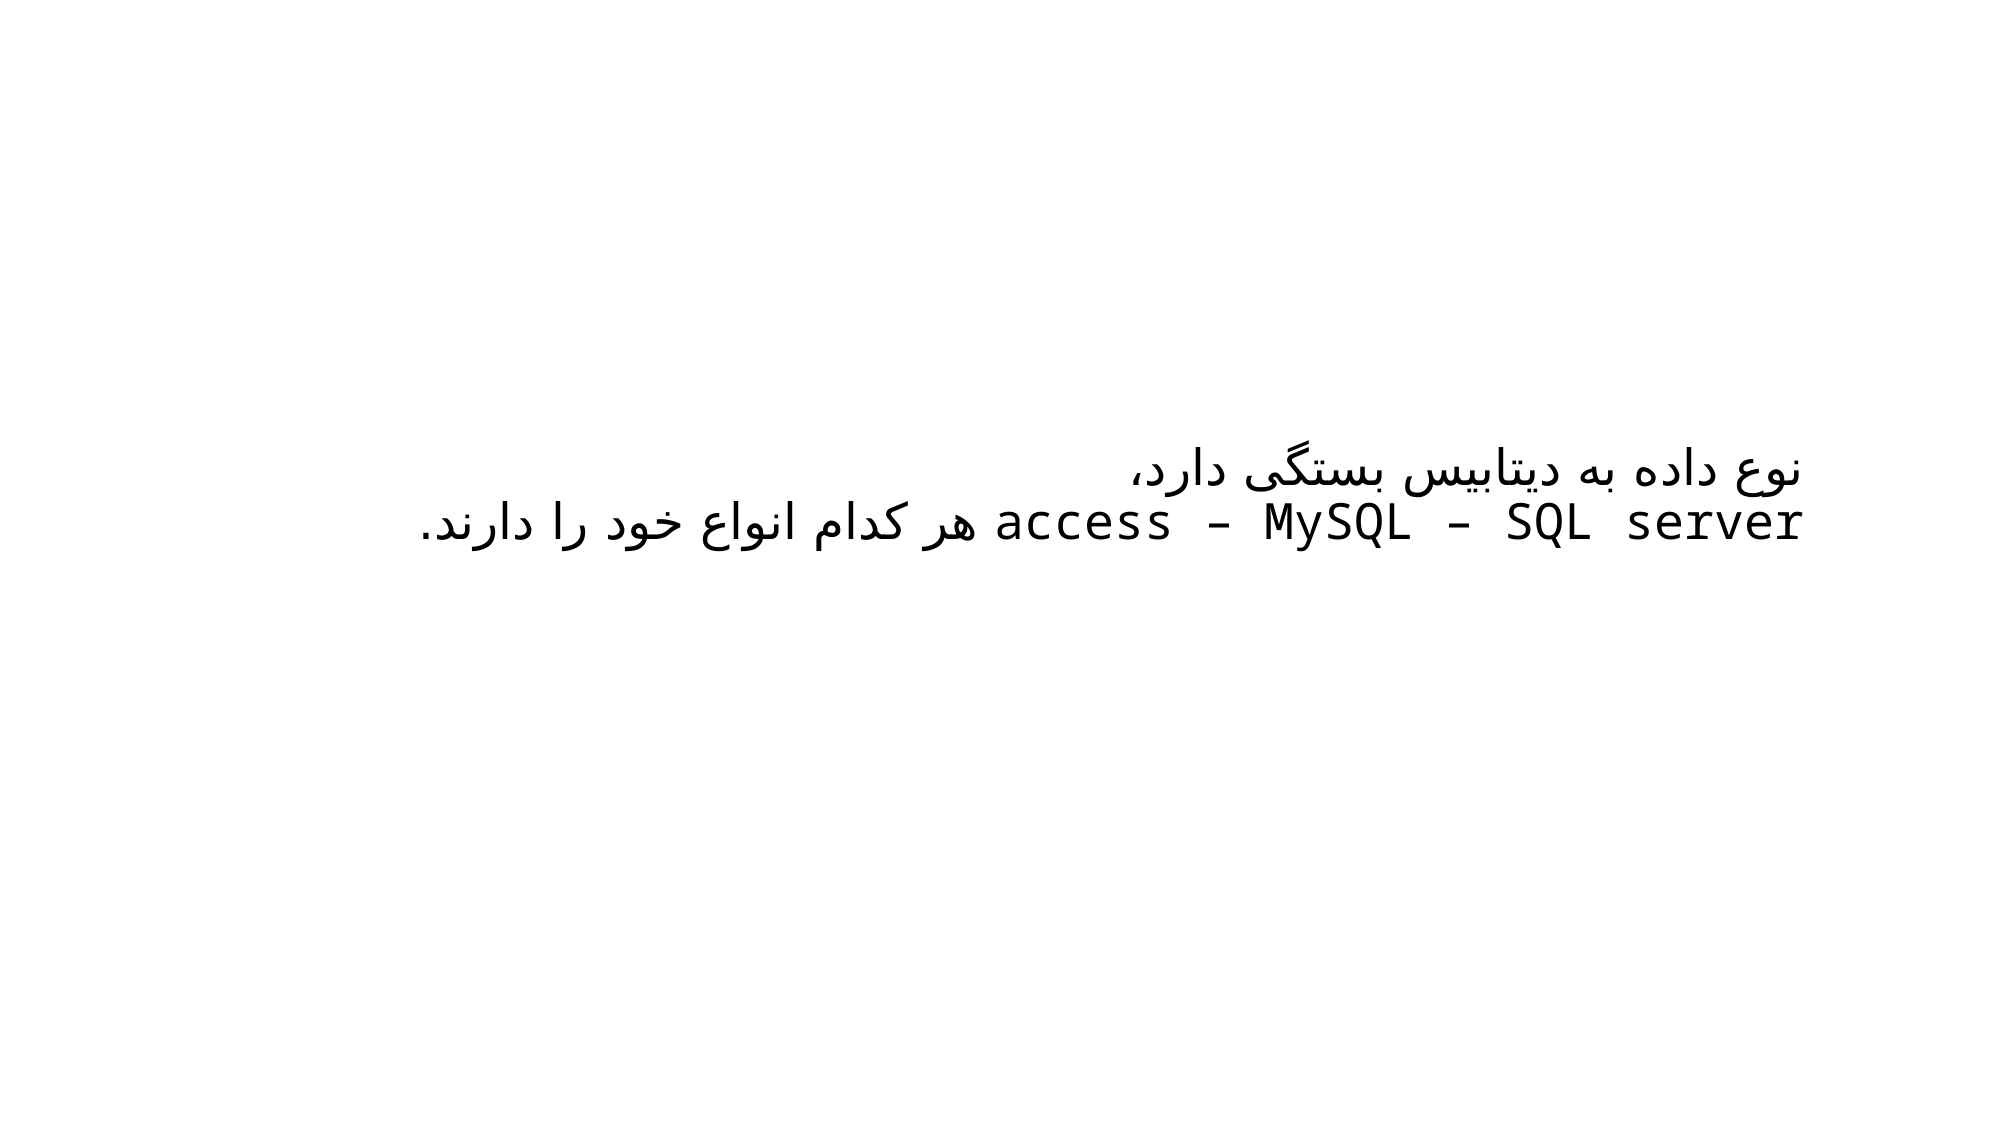

# نوع داده به دیتابیس بستگی دارد، access – MySQL – SQL server هر کدام انواع خود را دارند.